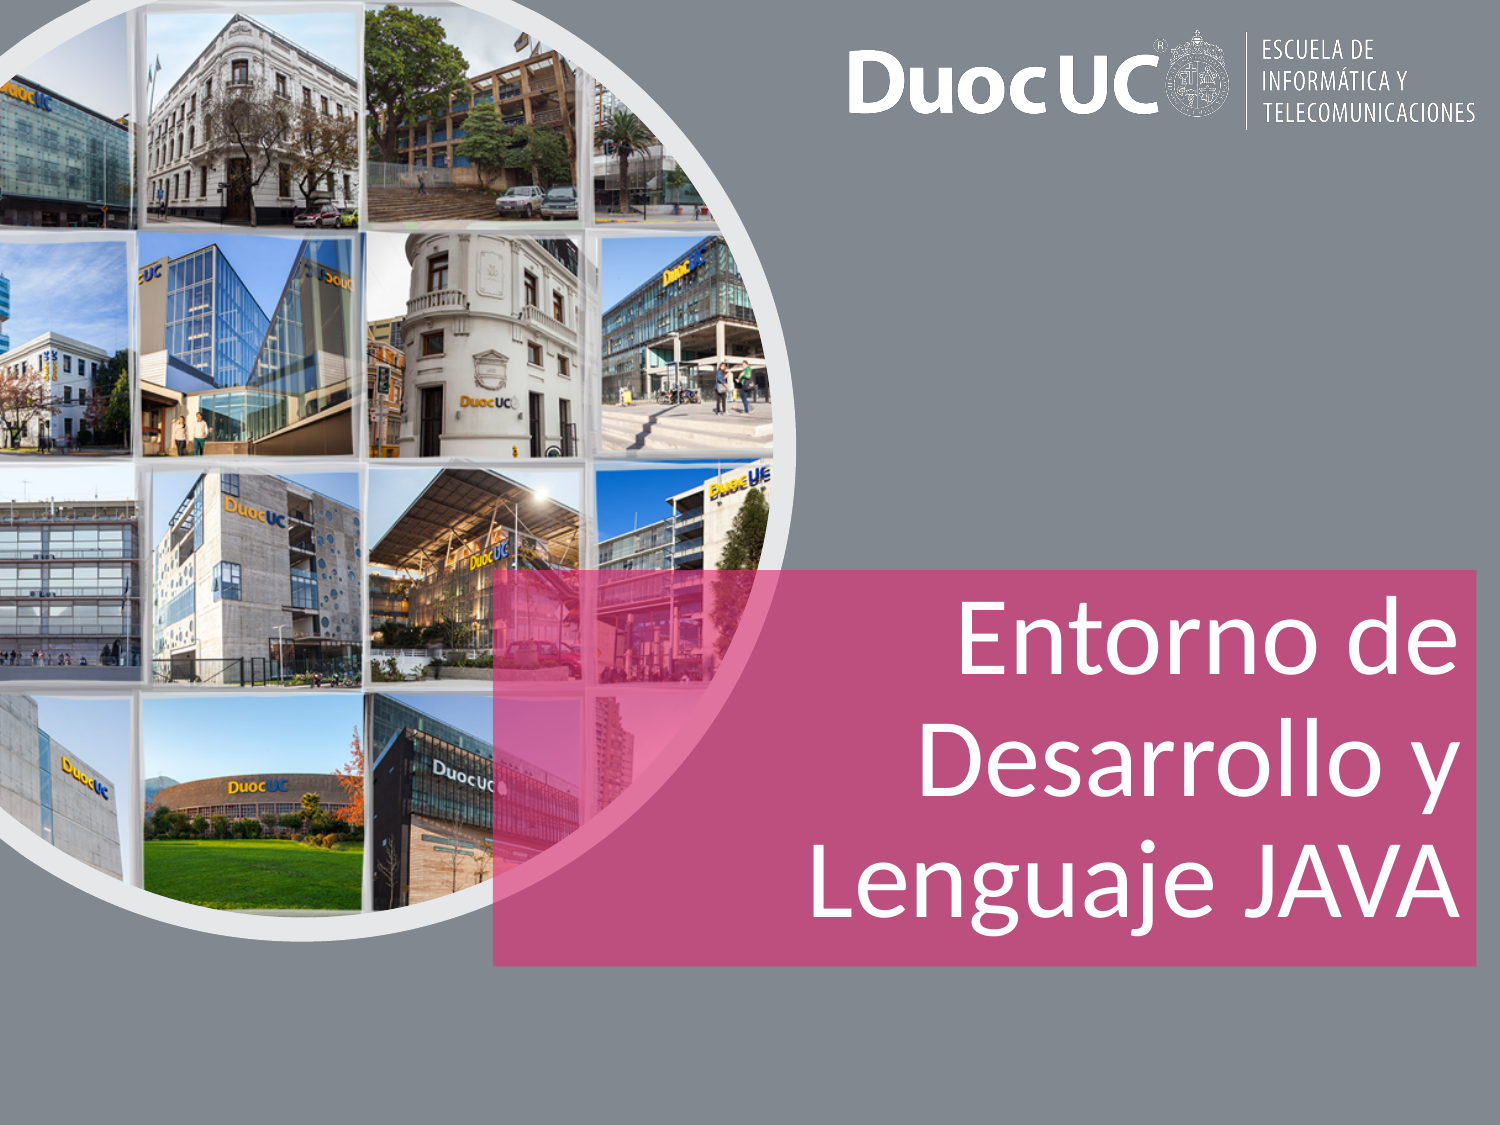

# Entorno de Desarrollo y Lenguaje JAVA